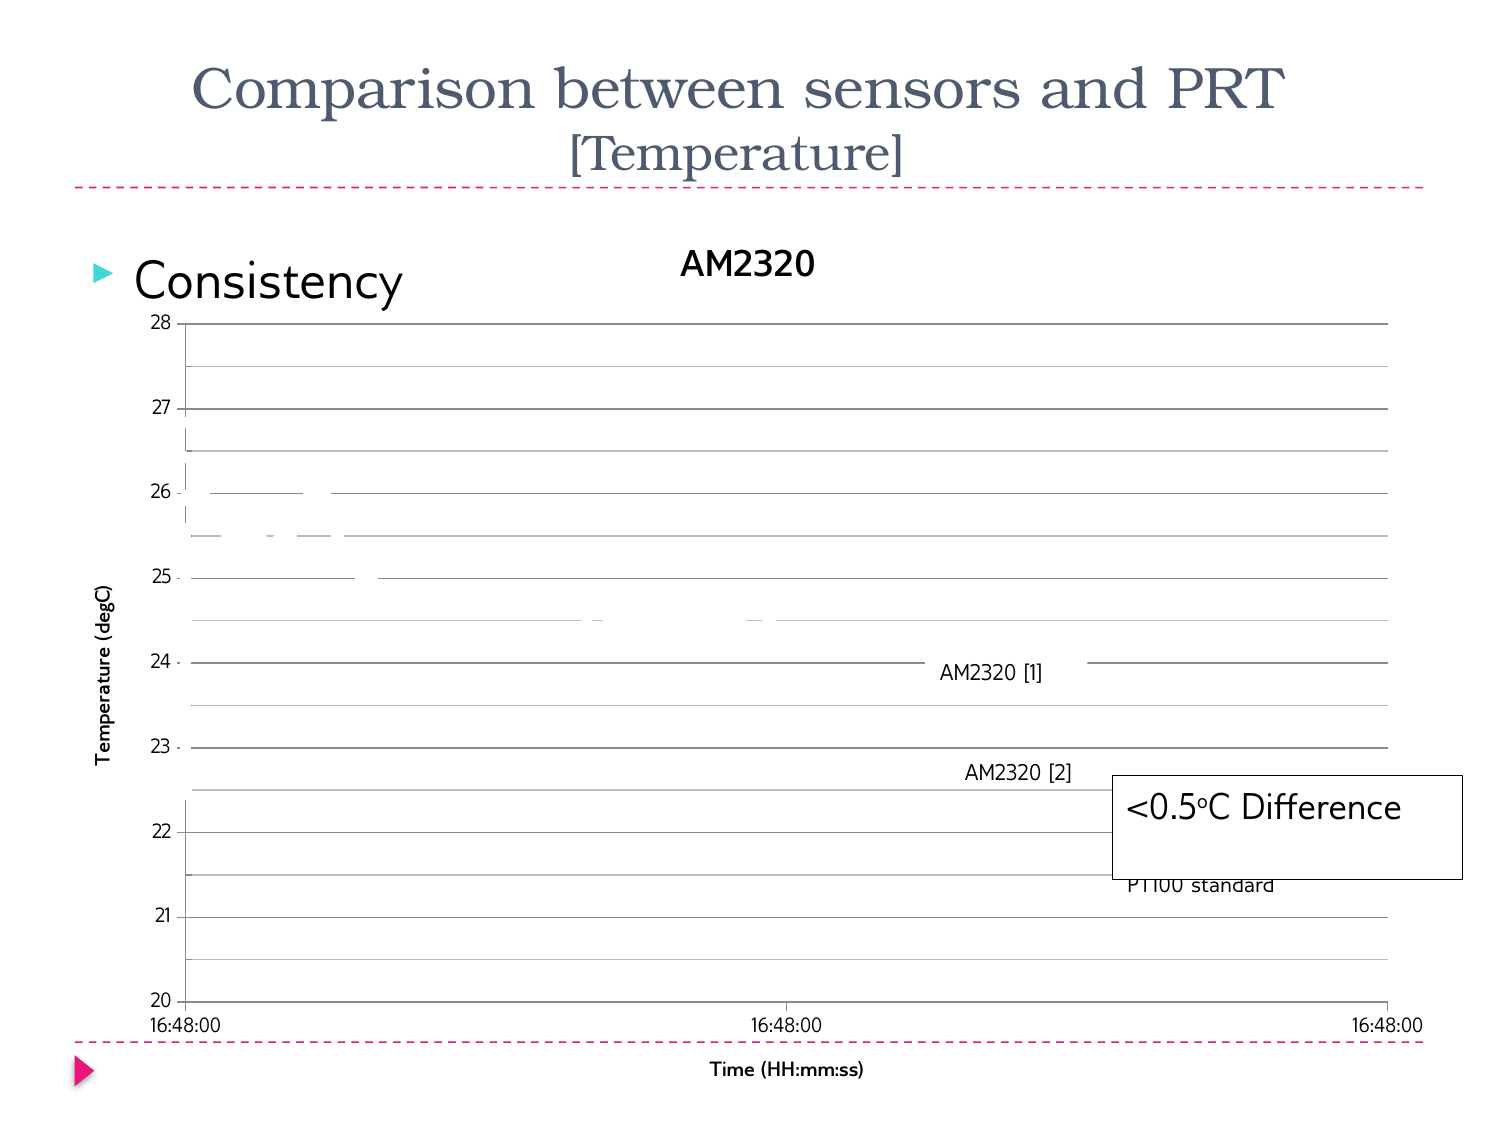

Comparison between sensors and PRT
[Temperature]

### Chart: AM2320

| Category | DHT | PT100 | DHT_2 |
|---|---|---|---|
Consistency
AM2320 [1]
AM2320 [2]
<0.5oC Difference
PT100 standard